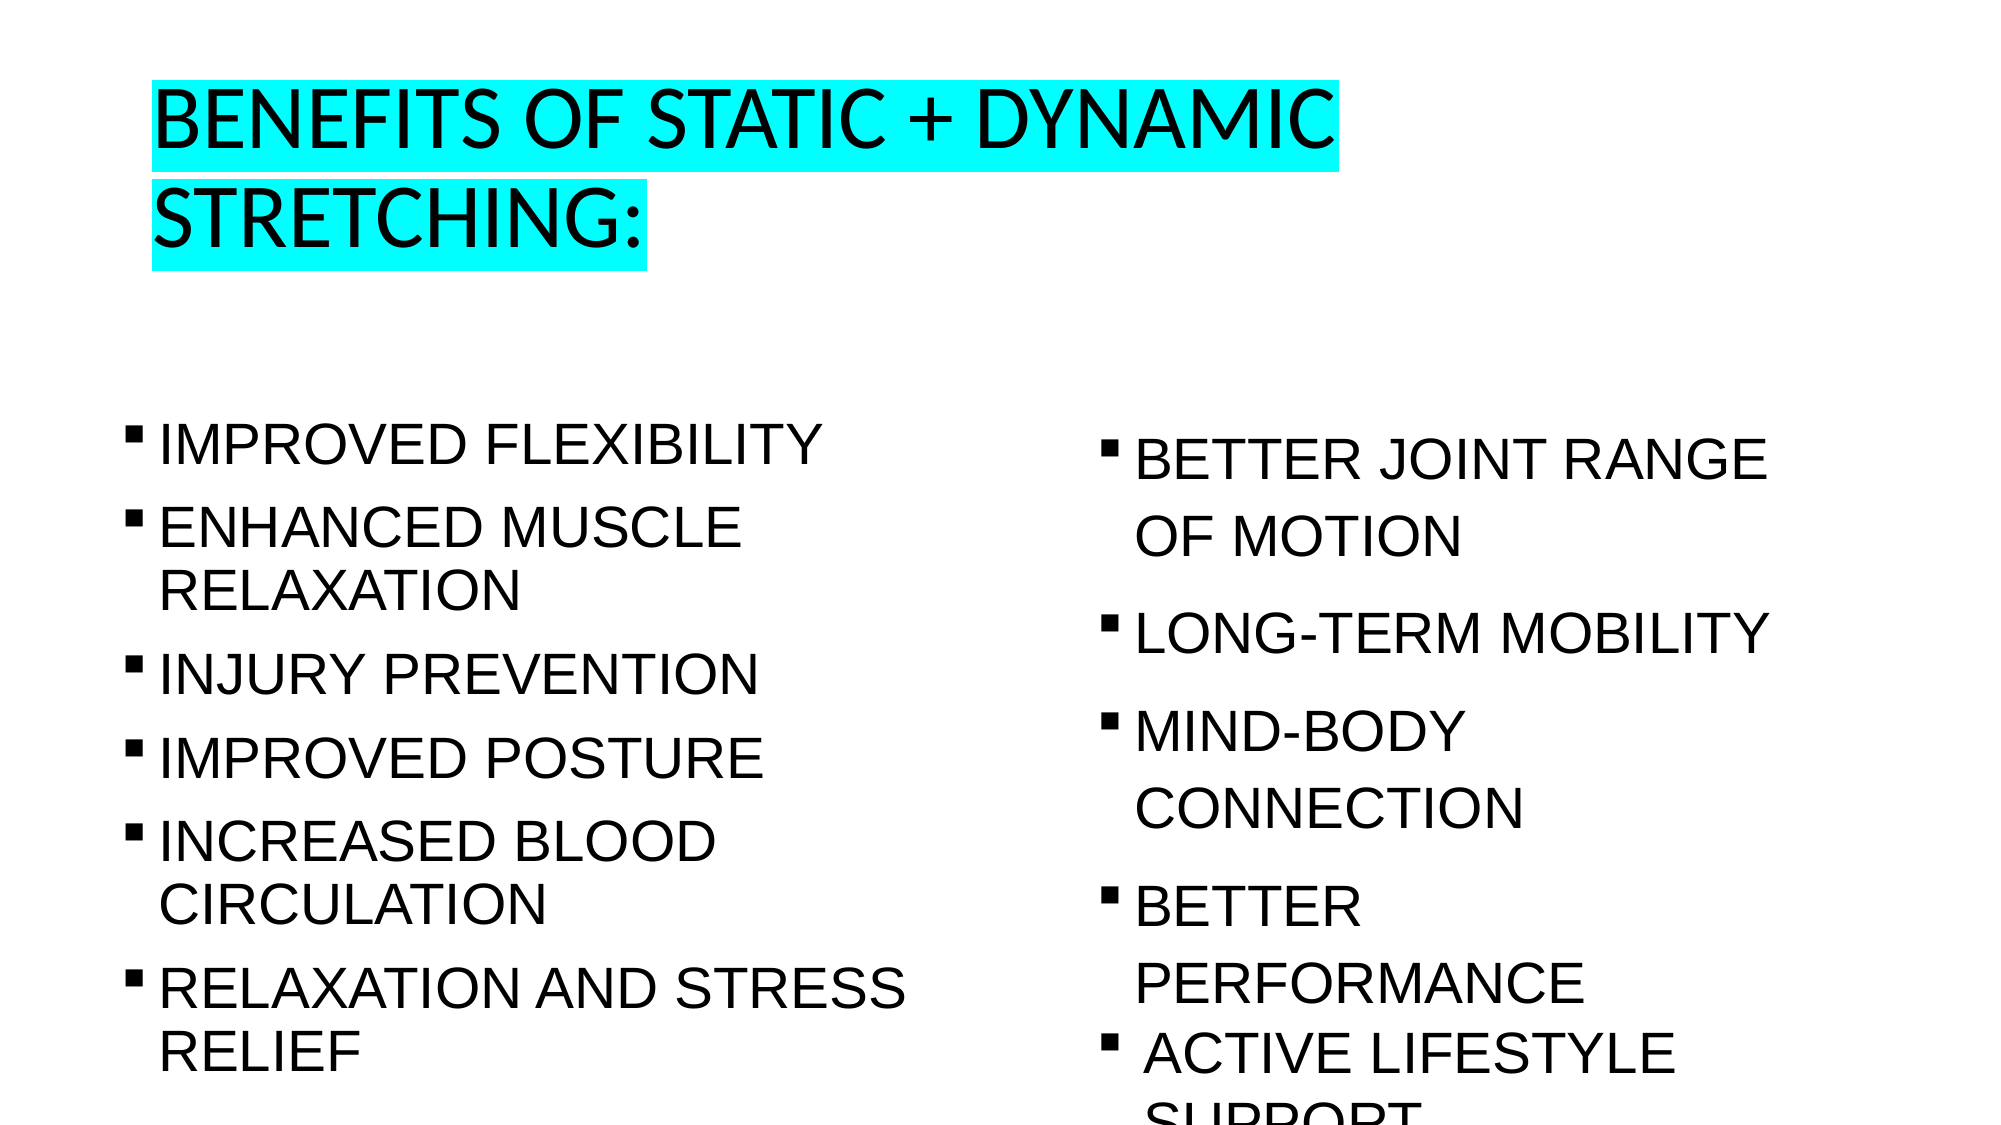

# BENEFITS OF STATIC + DYNAMIC STRETCHING:
IMPROVED FLEXIBILITY
ENHANCED MUSCLE RELAXATION
INJURY PREVENTION
IMPROVED POSTURE
INCREASED BLOOD CIRCULATION
RELAXATION AND STRESS RELIEF

BETTER JOINT RANGE OF MOTION
LONG-TERM MOBILITY
MIND-BODY CONNECTION
BETTER PERFORMANCE
ACTIVE LIFESTYLE SUPPORT